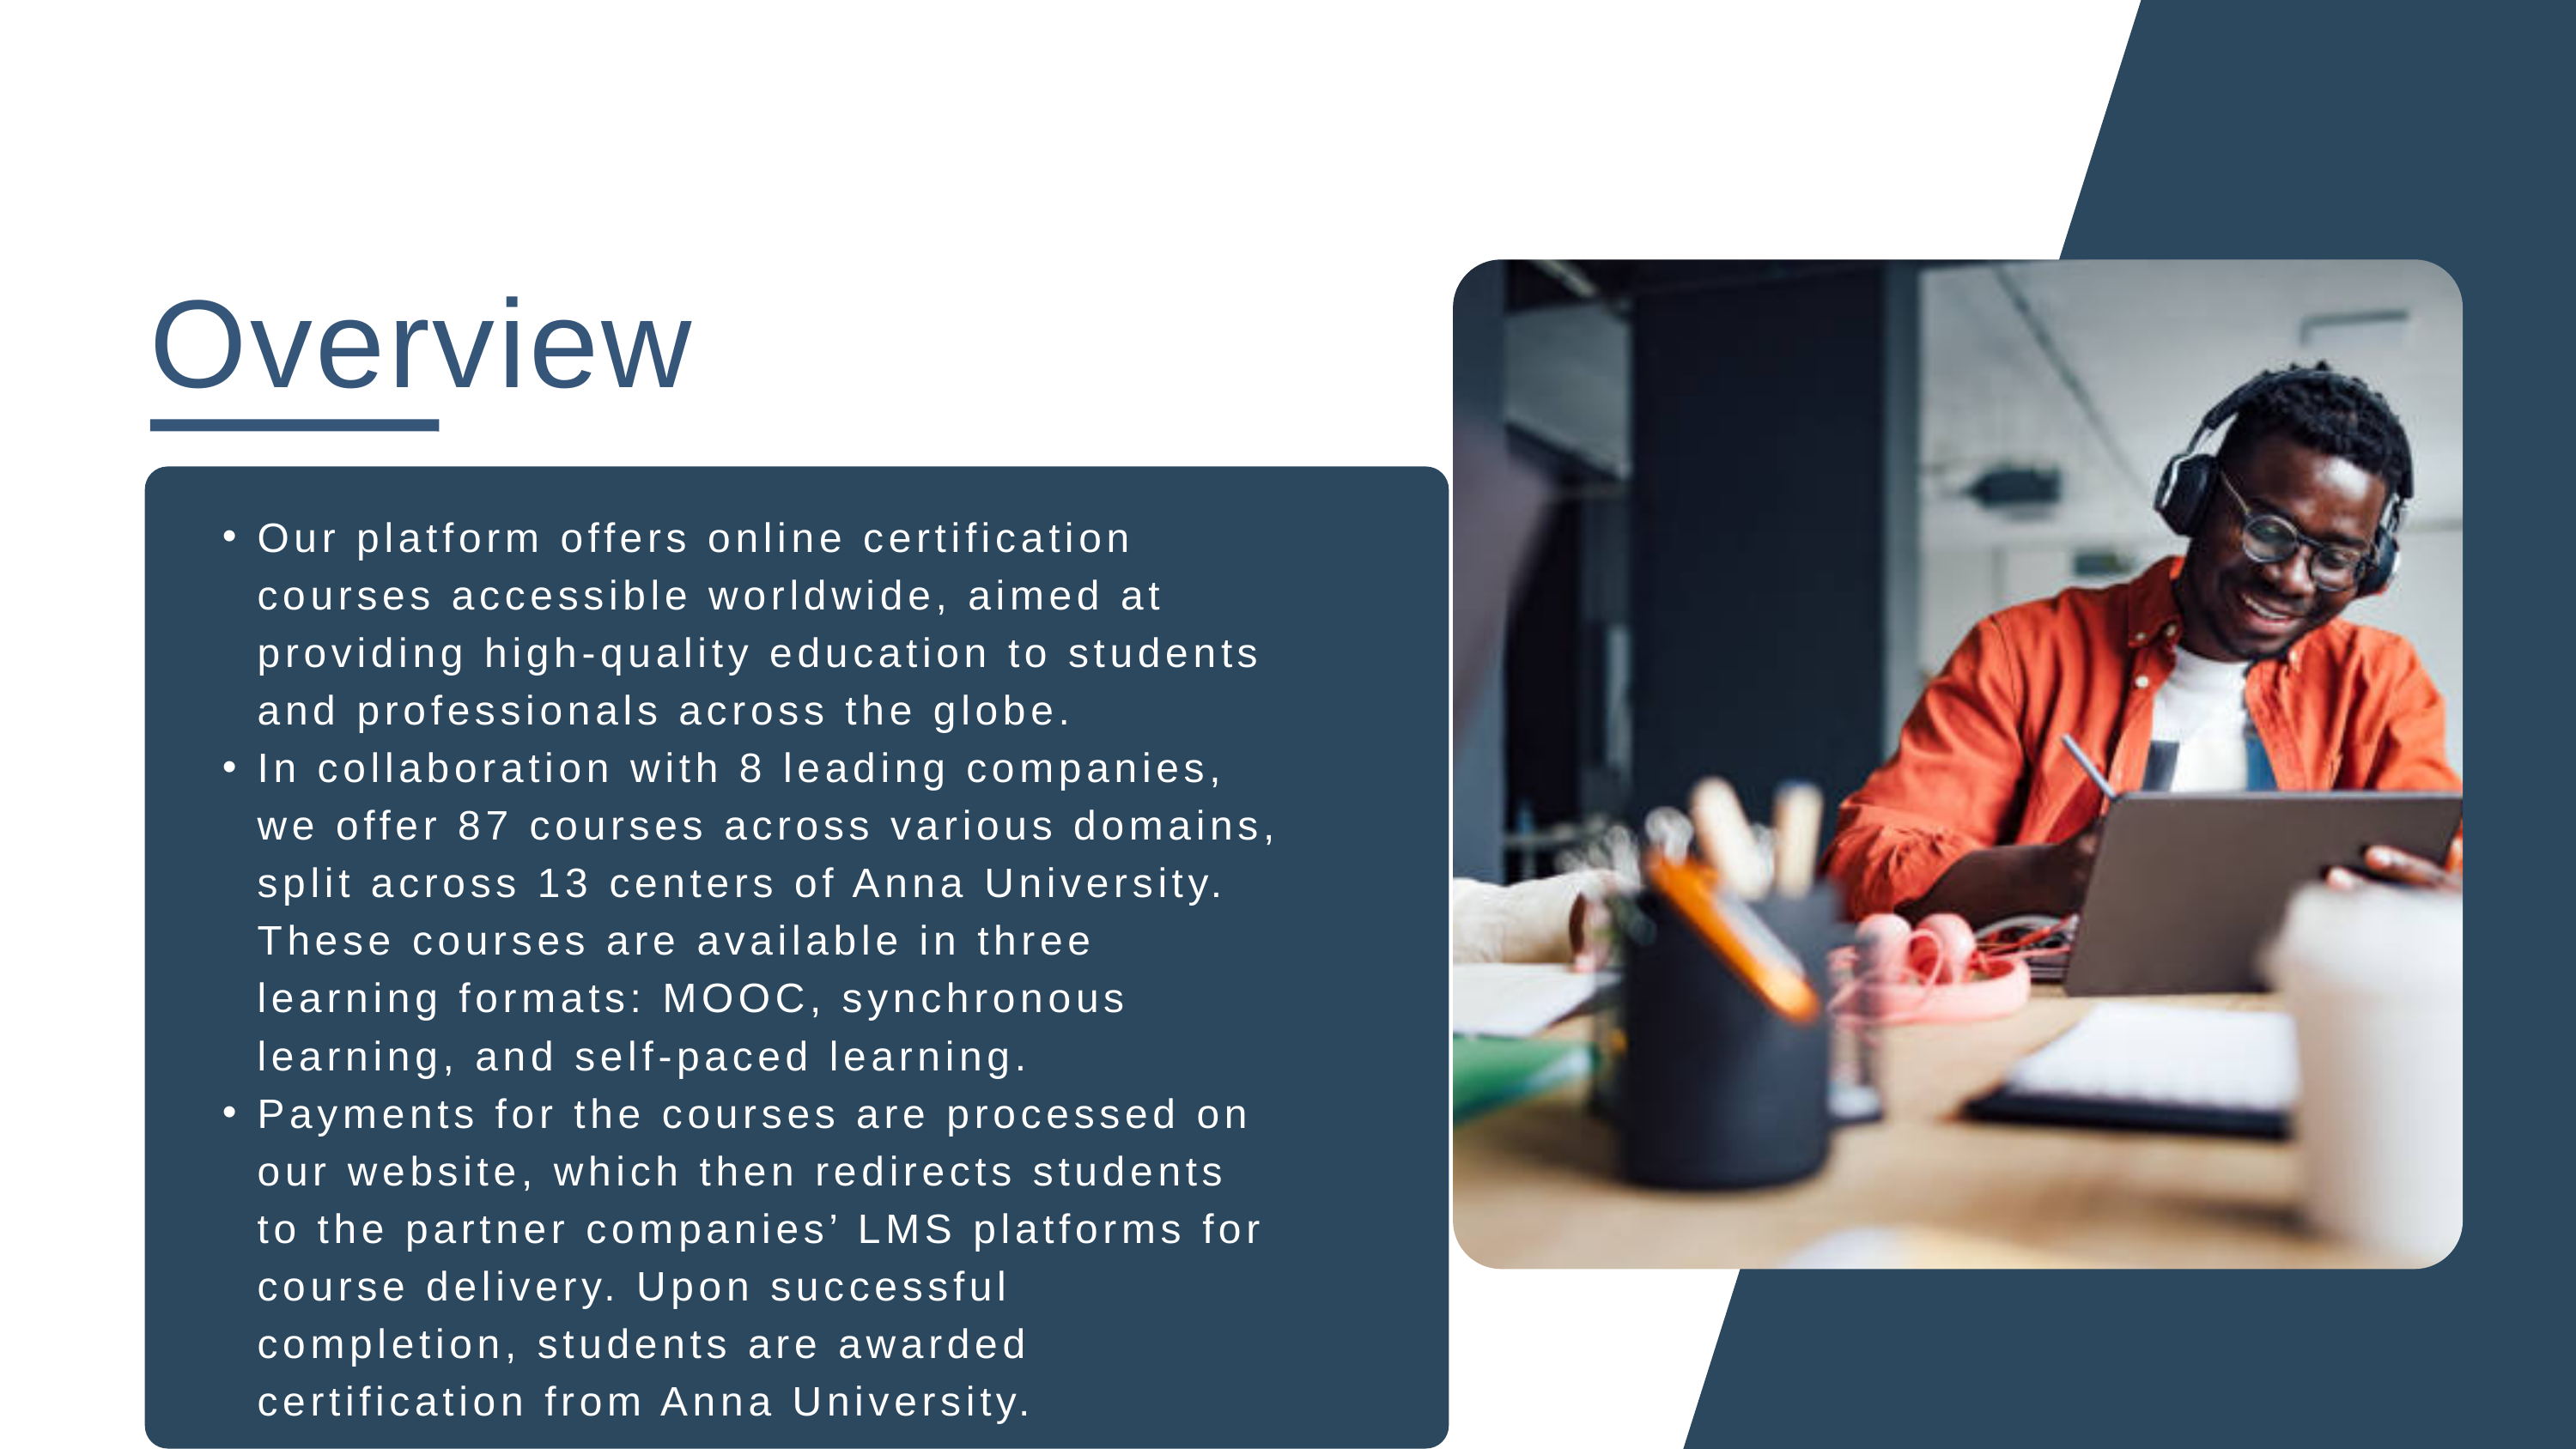

Overview

Our platform offers online certification courses accessible worldwide, aimed at providing high-quality education to students and professionals across the globe.
In collaboration with 8 leading companies, we offer 87 courses across various domains, split across 13 centers of Anna University. These courses are available in three learning formats: MOOC, synchronous learning, and self-paced learning.
Payments for the courses are processed on our website, which then redirects students to the partner companies’ LMS platforms for course delivery. Upon successful completion, students are awarded certification from Anna University.